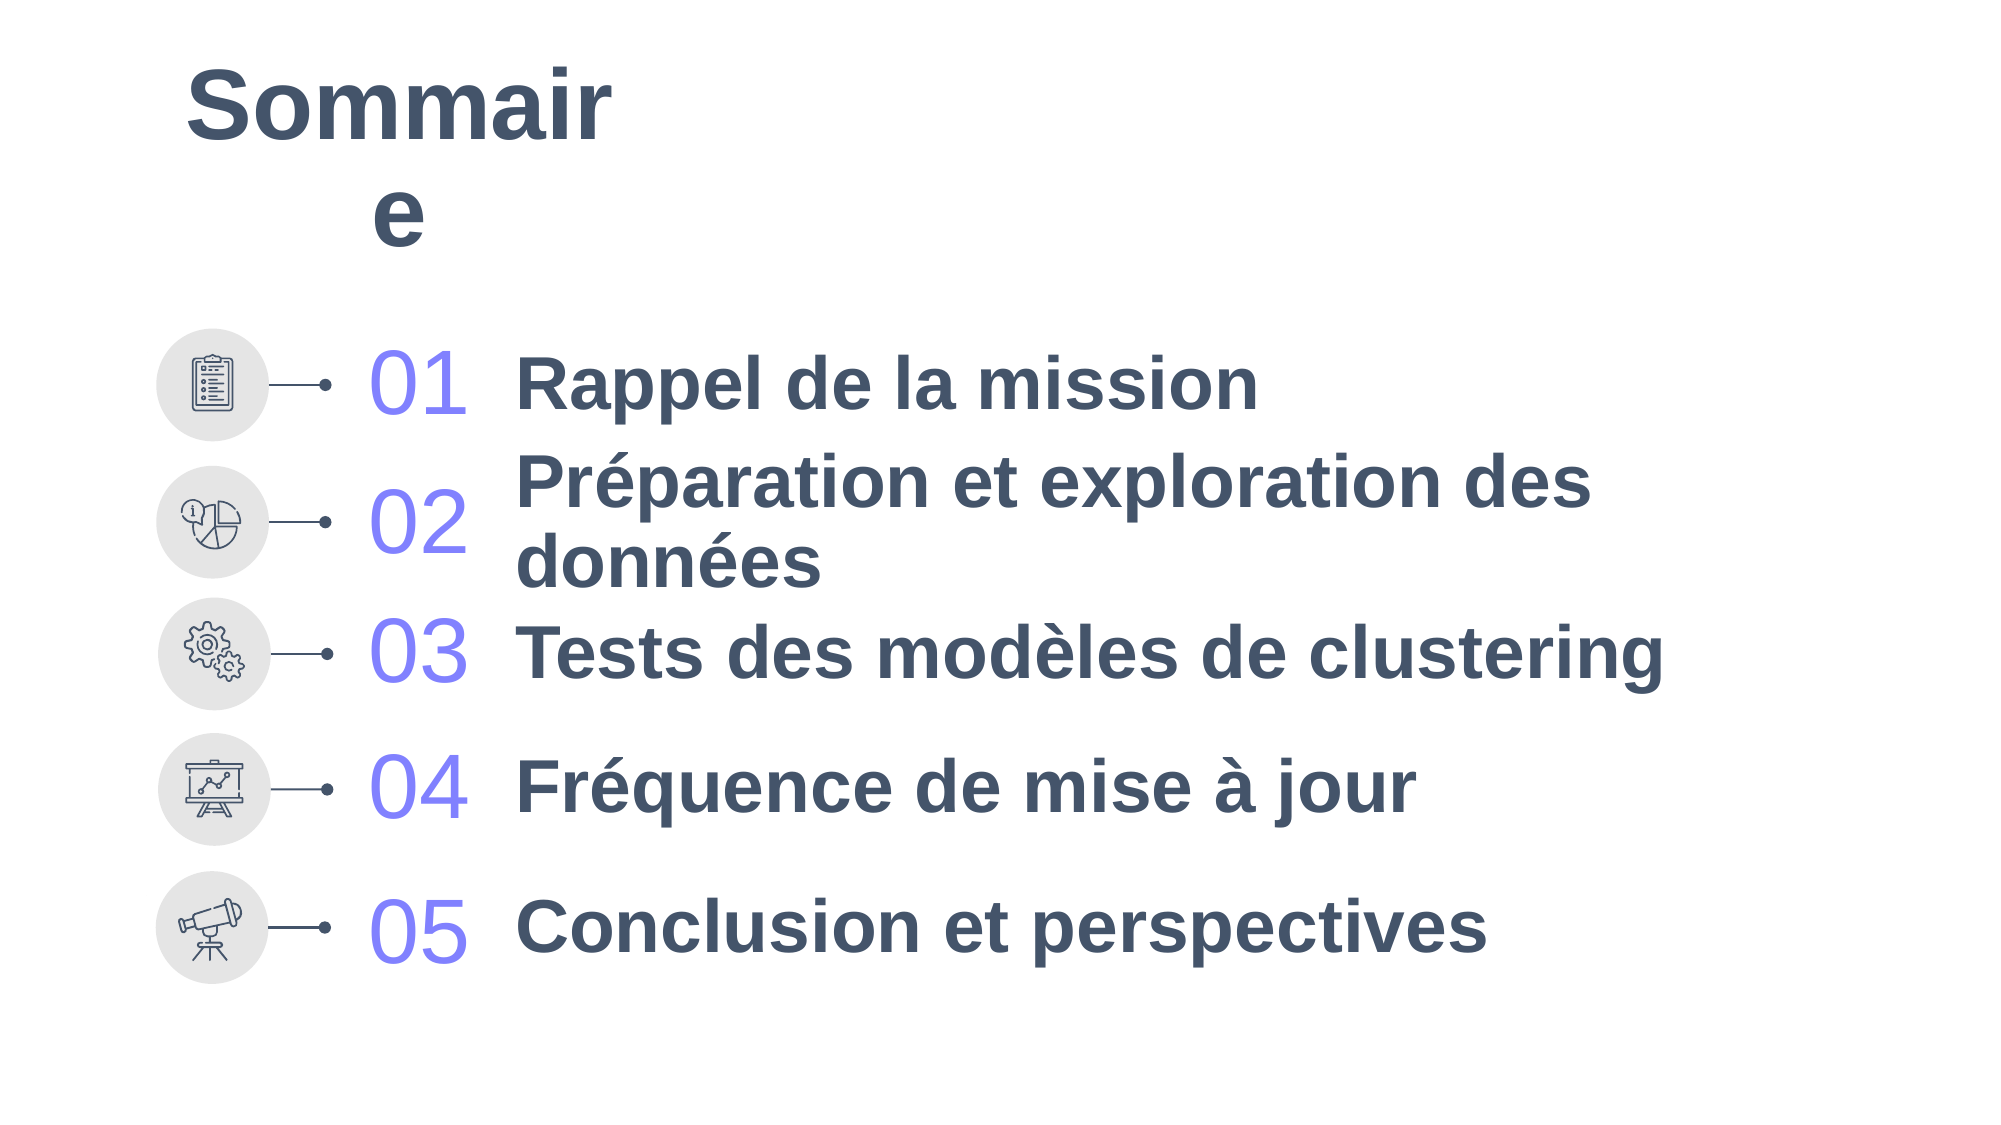

Sommaire

Rappel de la mission
01

Préparation et exploration des données
02

03
Tests des modèles de clustering

Fréquence de mise à jour
04

05
Conclusion et perspectives